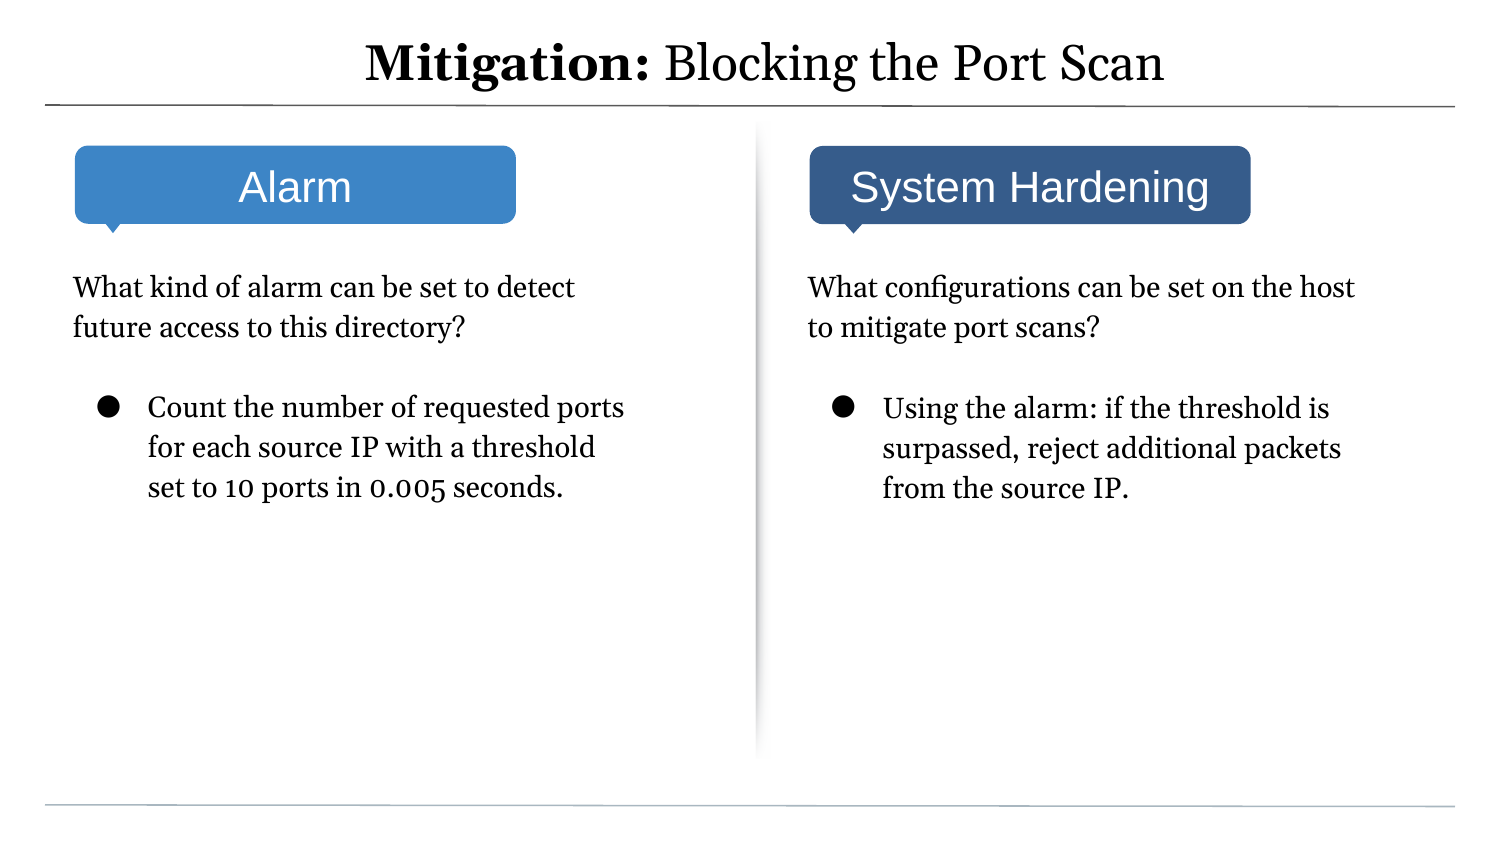

# Mitigation: Blocking the Port Scan
What kind of alarm can be set to detect future access to this directory?

Count the number of requested ports for each source IP with a threshold set to 10 ports in 0.005 seconds.
What configurations can be set on the host to mitigate port scans?

Using the alarm: if the threshold is surpassed, reject additional packets from the source IP.